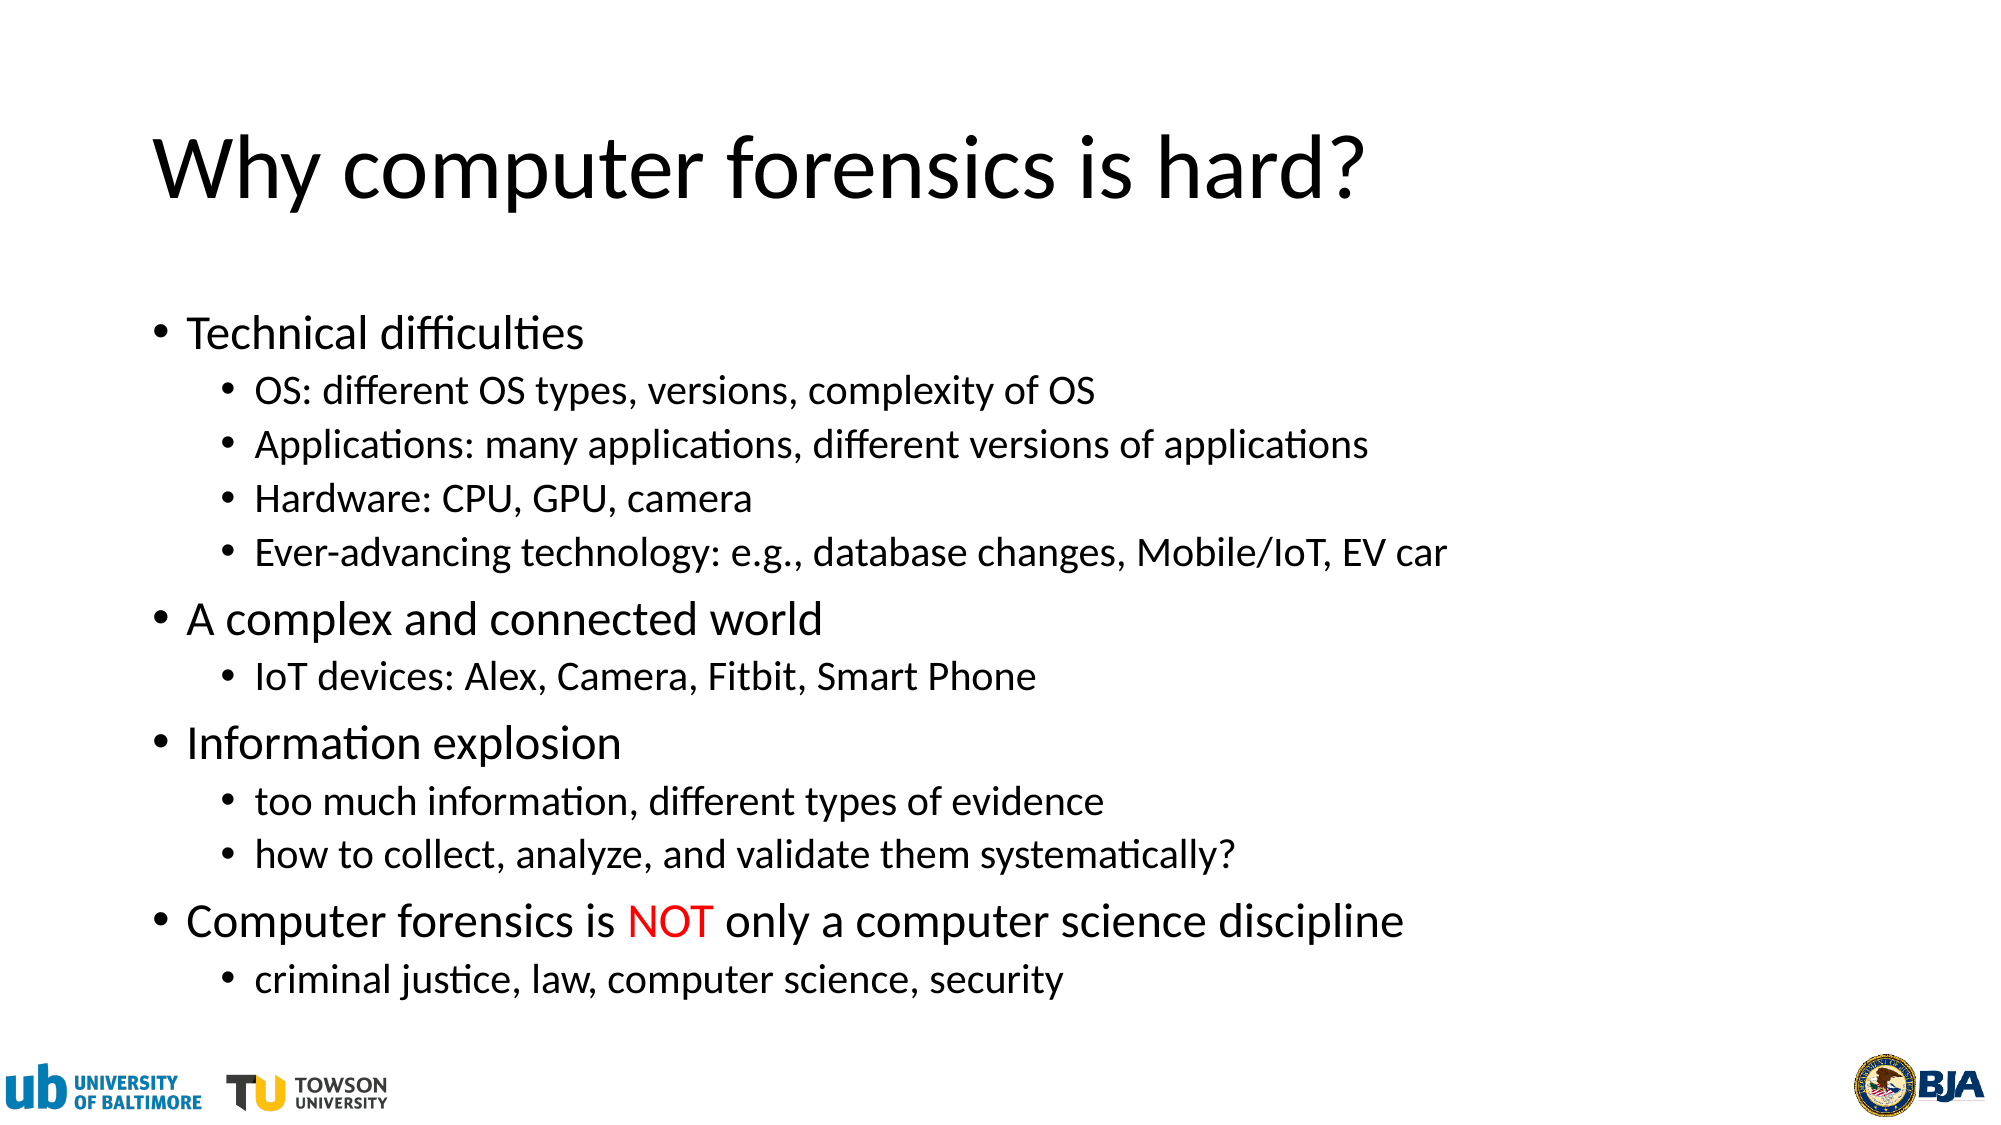

# Why computer forensics is hard?
Technical difficulties
OS: different OS types, versions, complexity of OS
Applications: many applications, different versions of applications
Hardware: CPU, GPU, camera
Ever-advancing technology: e.g., database changes, Mobile/IoT, EV car
A complex and connected world
IoT devices: Alex, Camera, Fitbit, Smart Phone
Information explosion
too much information, different types of evidence
how to collect, analyze, and validate them systematically?
Computer forensics is NOT only a computer science discipline
criminal justice, law, computer science, security